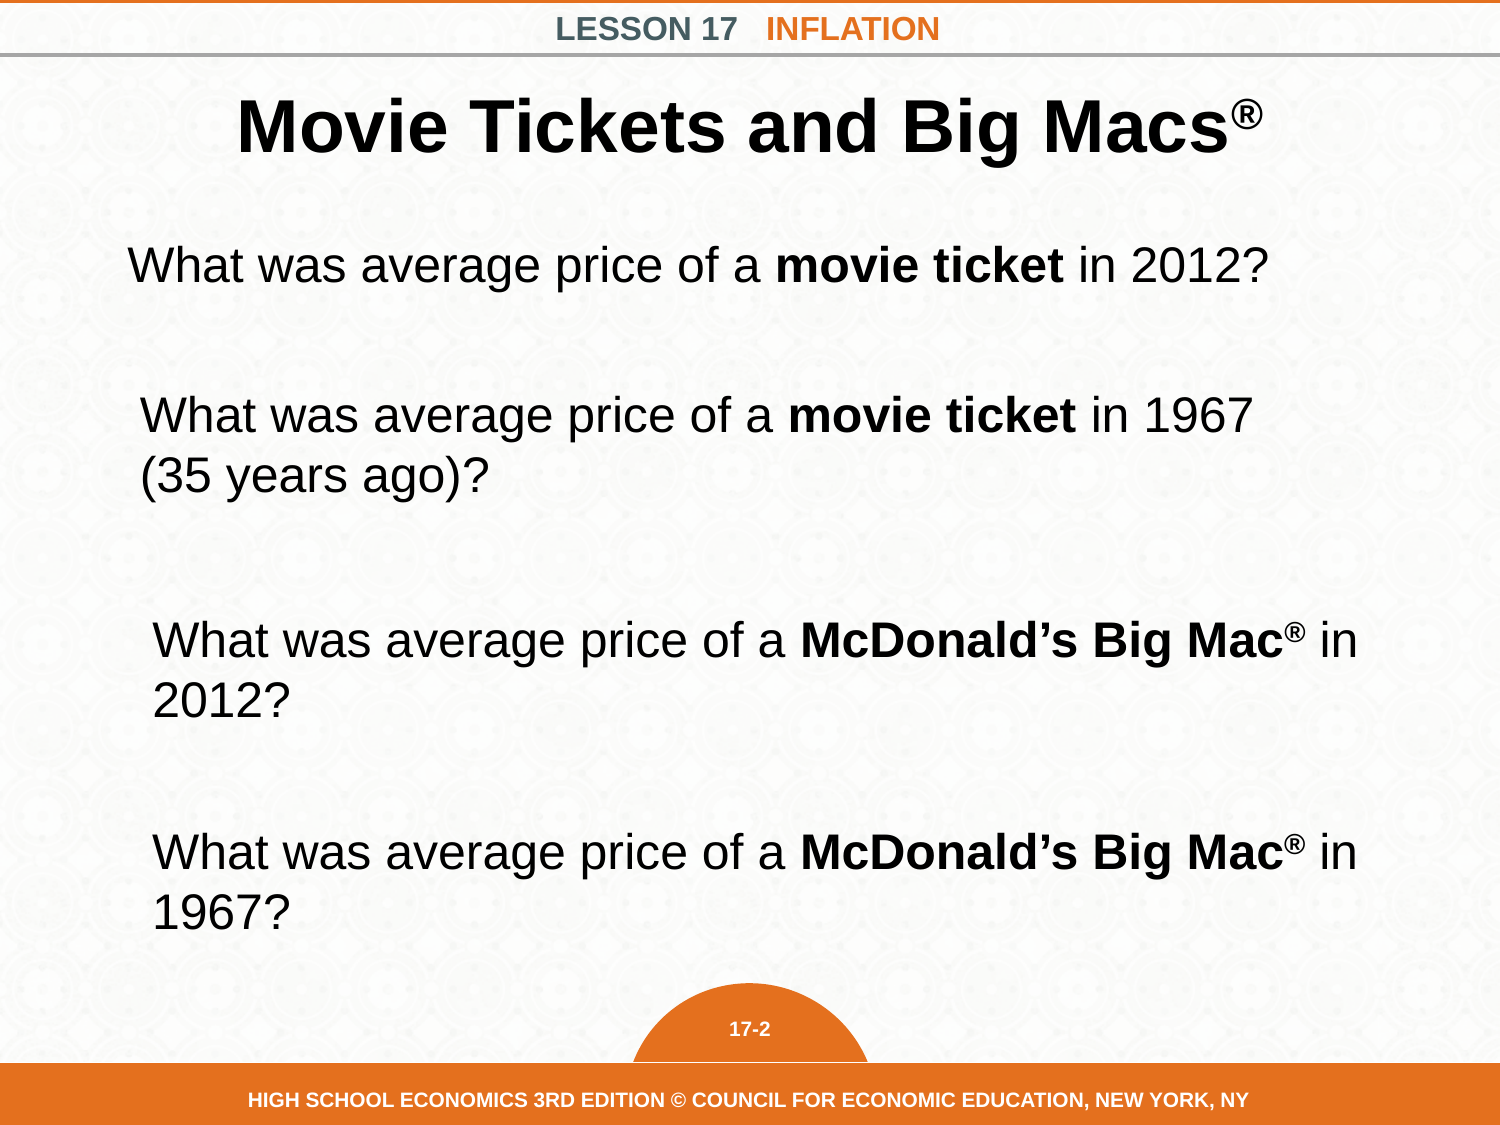

# Movie Tickets and Big Macs®
What was average price of a movie ticket in 2012?
What was average price of a movie ticket in 1967 (35 years ago)?
What was average price of a McDonald’s Big Mac® in 2012?
What was average price of a McDonald’s Big Mac® in 1967?